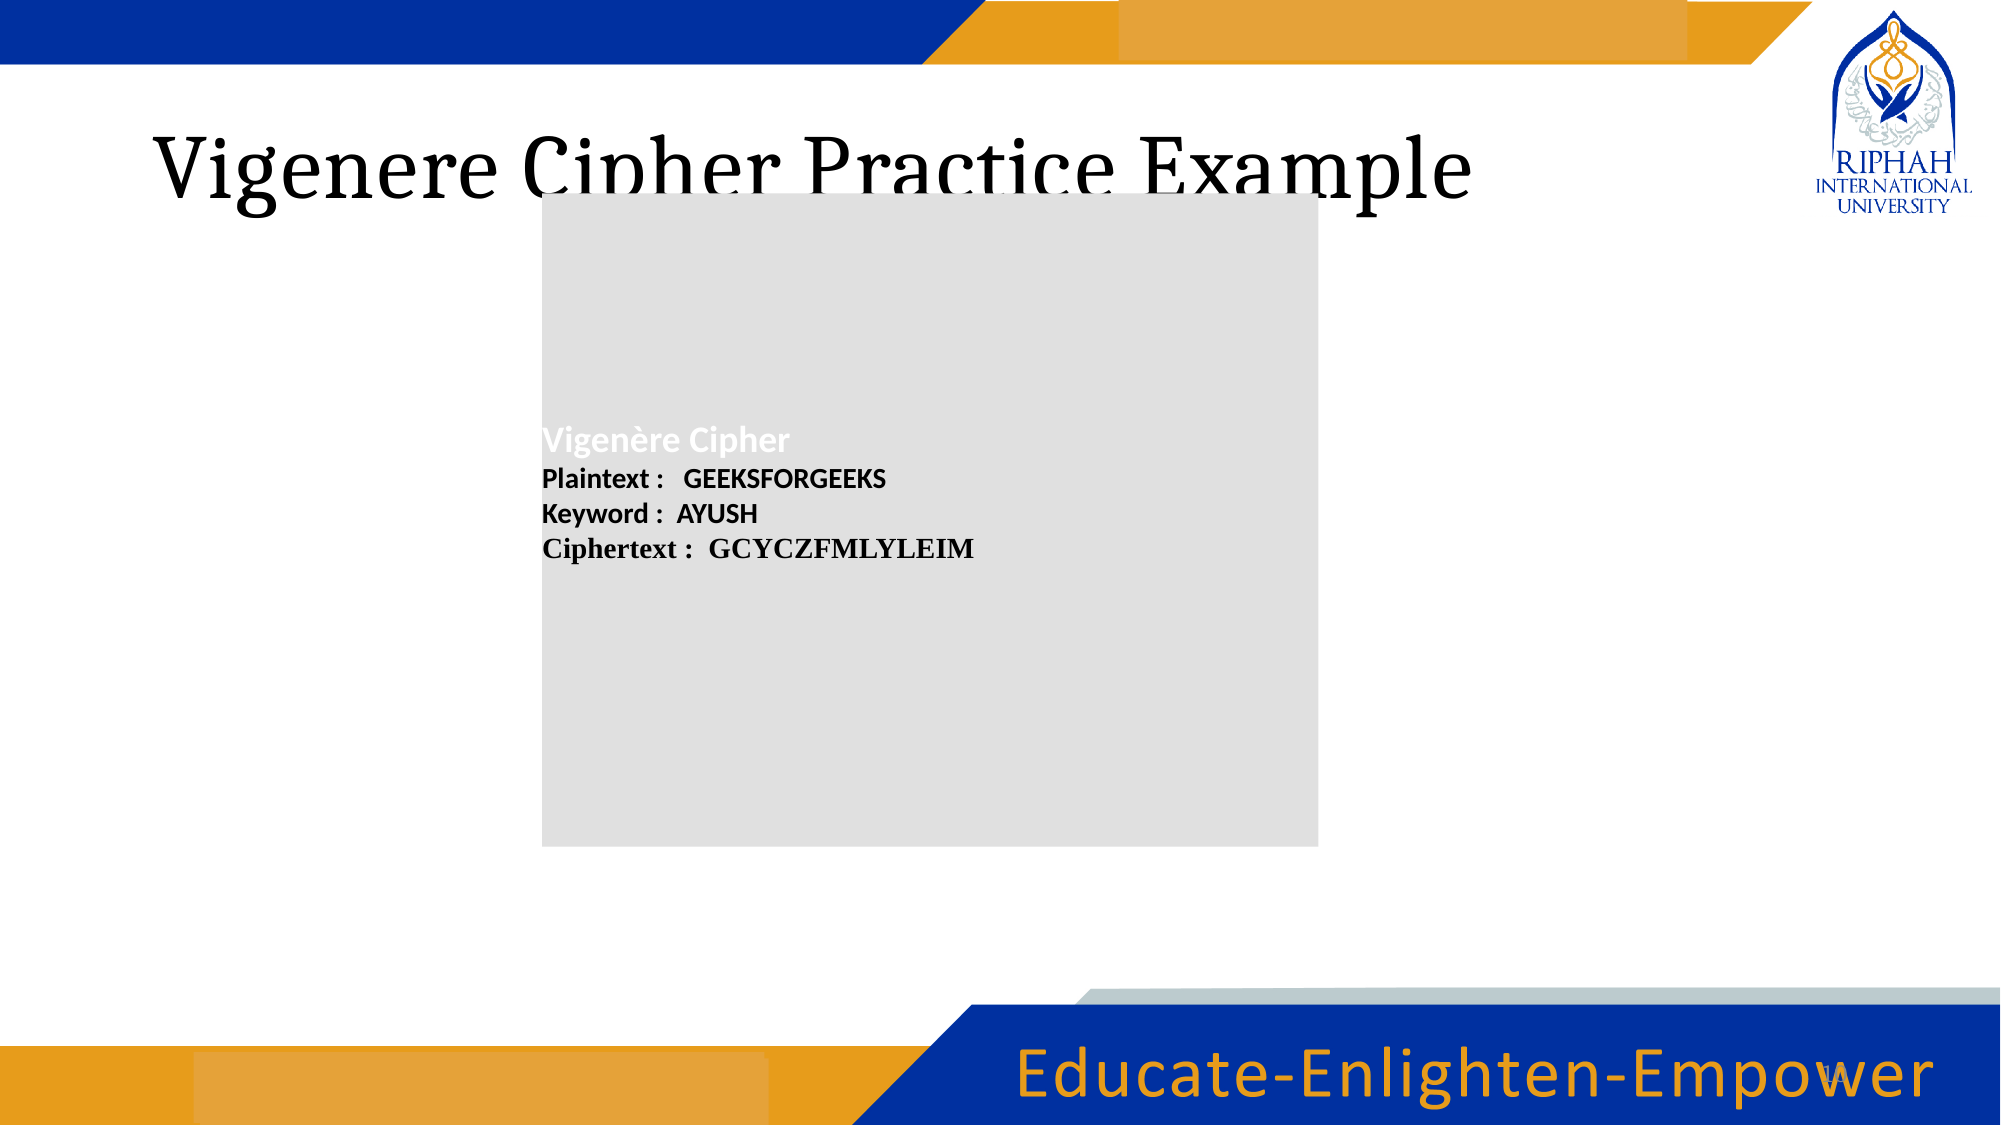

# Vigenere Cipher Practice Example
Vigenère Cipher
Plaintext :   GEEKSFORGEEKS
Keyword :  AYUSH
Ciphertext :  GCYCZFMLYLEIM

10